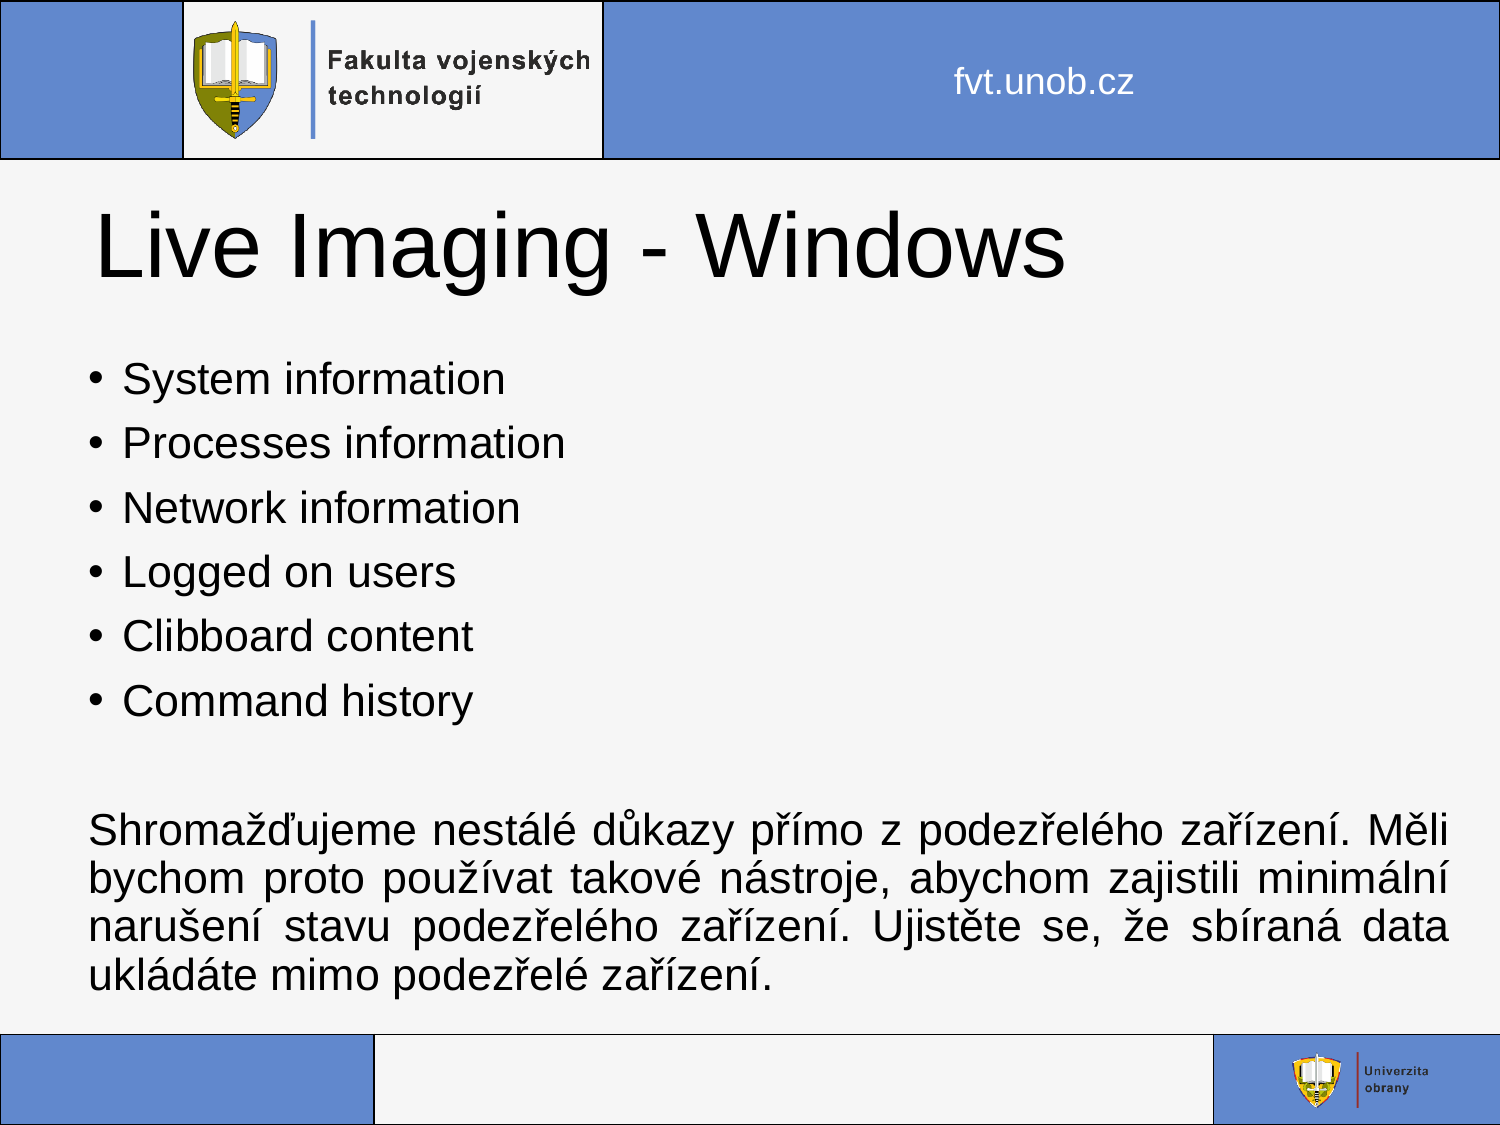

# Live Imaging - Windows
System information
Processes information
Network information
Logged on users
Clibboard content
Command history

Shromažďujeme nestálé důkazy přímo z podezřelého zařízení. Měli bychom proto používat takové nástroje, abychom zajistili minimální narušení stavu podezřelého zařízení. Ujistěte se, že sbíraná data ukládáte mimo podezřelé zařízení.